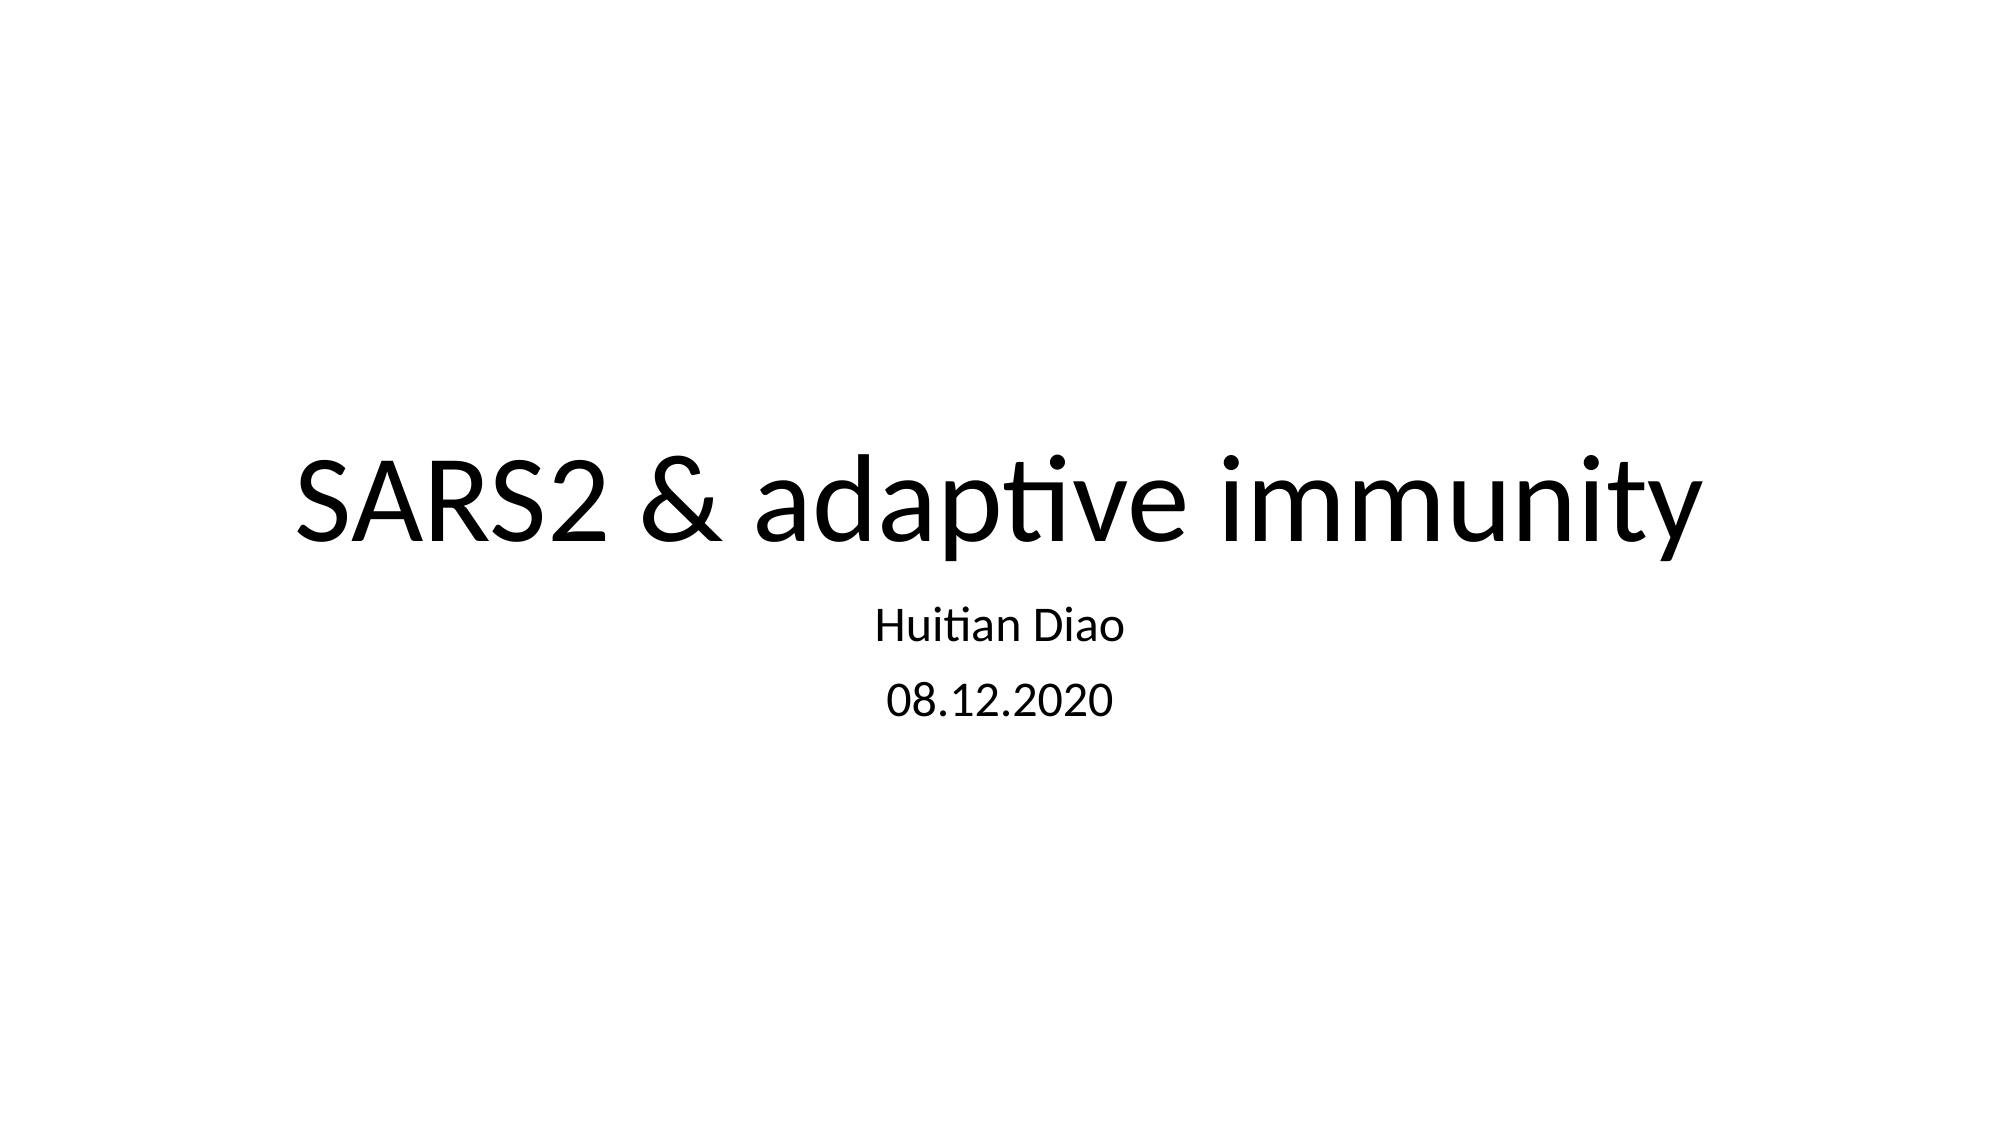

# SARS2 & adaptive immunity
Huitian Diao
08.12.2020